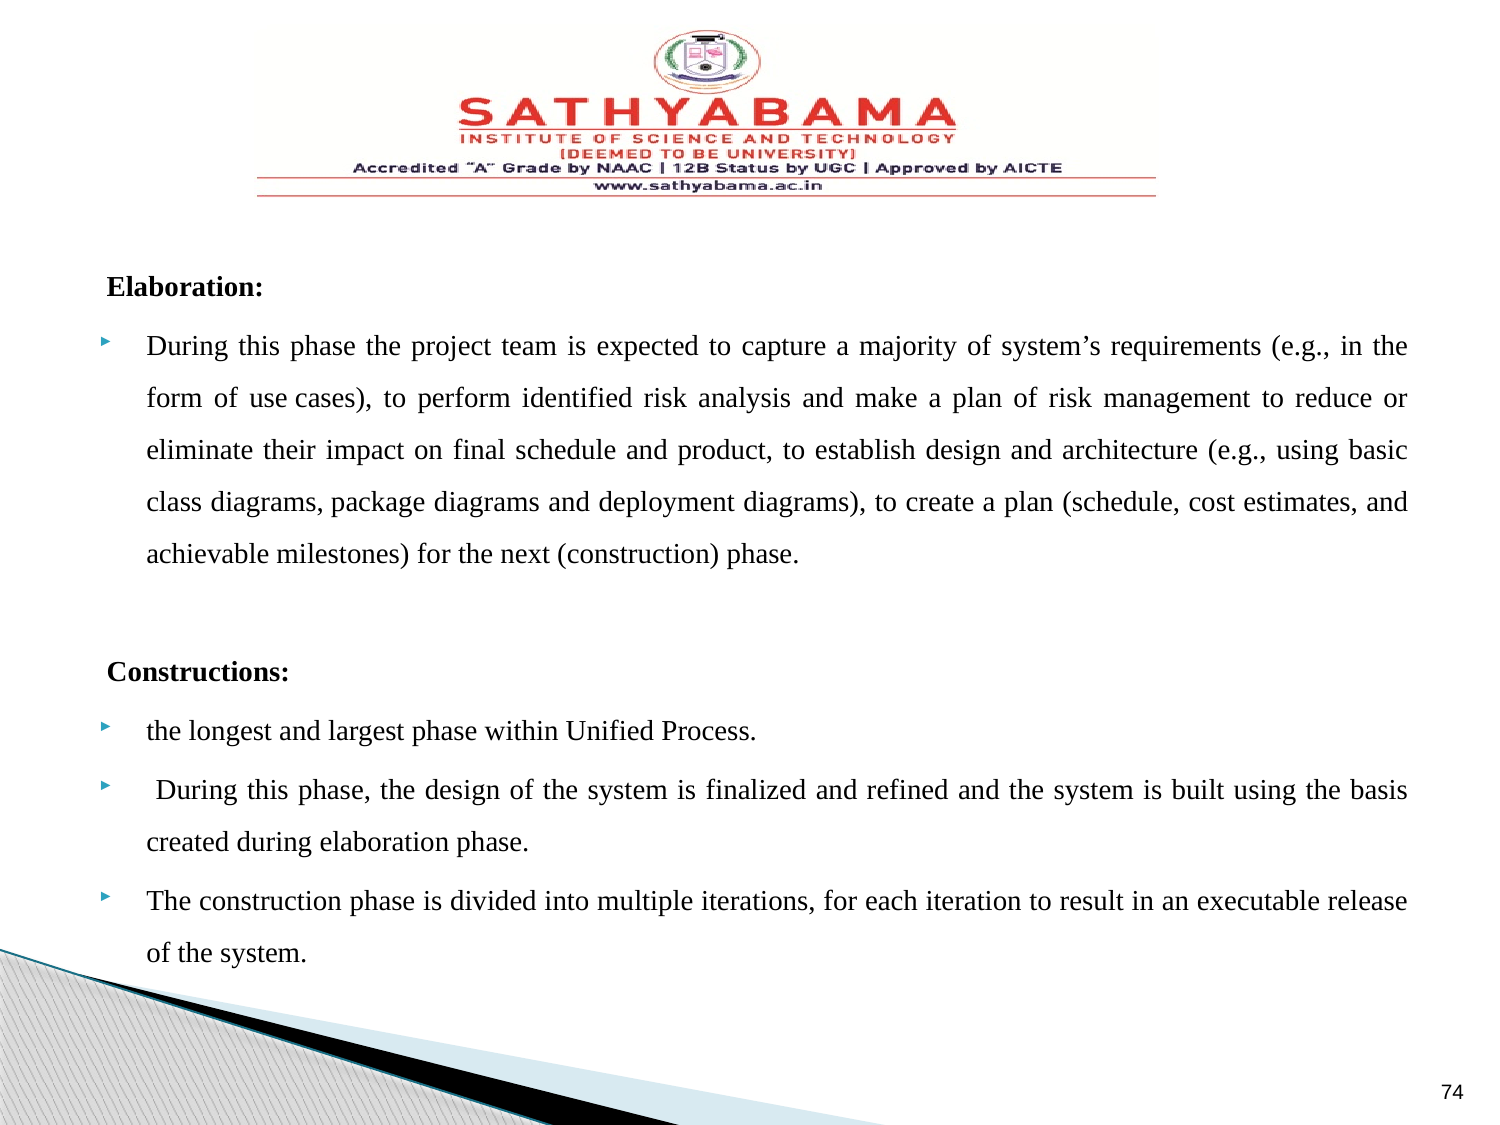

Elaboration:
During this phase the project team is expected to capture a majority of system’s requirements (e.g., in the form of use cases), to perform identified risk analysis and make a plan of risk management to reduce or eliminate their impact on final schedule and product, to establish design and architecture (e.g., using basic class diagrams, package diagrams and deployment diagrams), to create a plan (schedule, cost estimates, and achievable milestones) for the next (construction) phase.

Constructions:
the longest and largest phase within Unified Process.
 During this phase, the design of the system is finalized and refined and the system is built using the basis created during elaboration phase.
The construction phase is divided into multiple iterations, for each iteration to result in an executable release of the system.

74